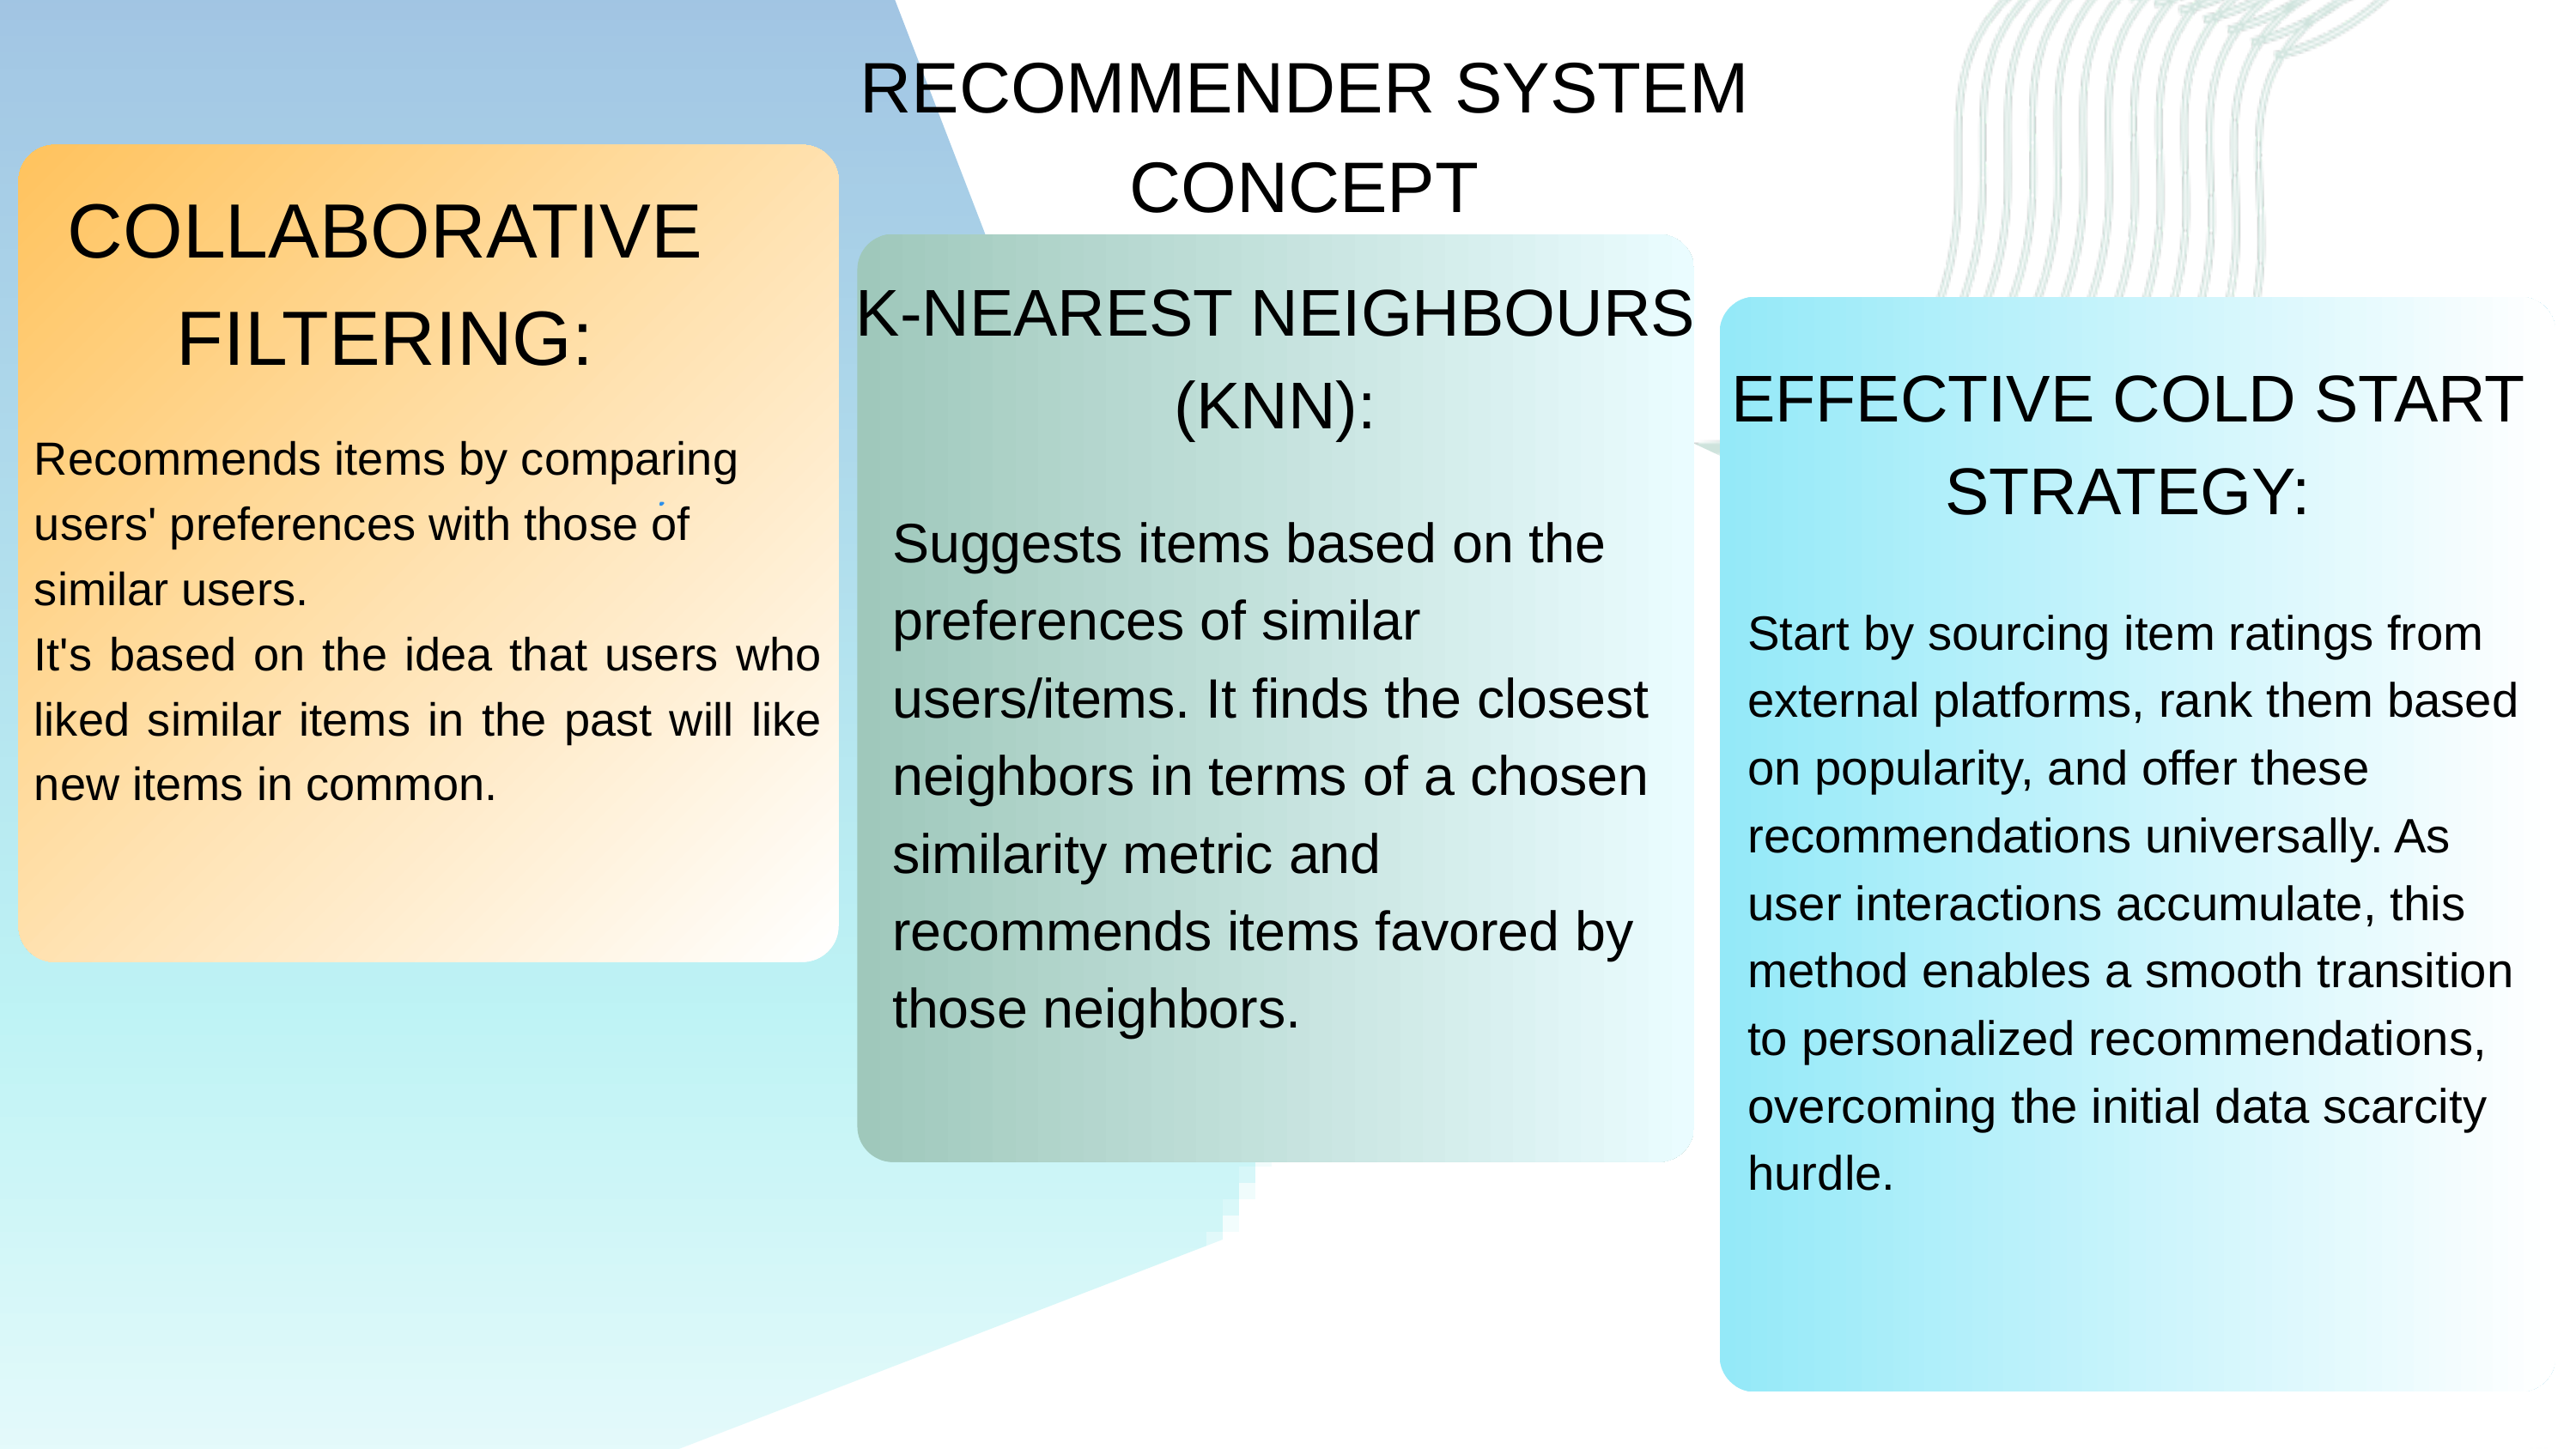

RECOMMENDER SYSTEM CONCEPT

COLLABORATIVE FILTERING:

K-NEAREST NEIGHBOURS
(KNN):

EFFECTIVE COLD START STRATEGY:
Recommends items by comparing users' preferences with those of similar users.
It's based on the idea that users who liked similar items in the past will like new items in common.
Suggests items based on the preferences of similar users/items. It finds the closest neighbors in terms of a chosen similarity metric and recommends items favored by those neighbors.

Start by sourcing item ratings from external platforms, rank them based on popularity, and offer these recommendations universally. As user interactions accumulate, this method enables a smooth transition to personalized recommendations, overcoming the initial data scarcity hurdle.